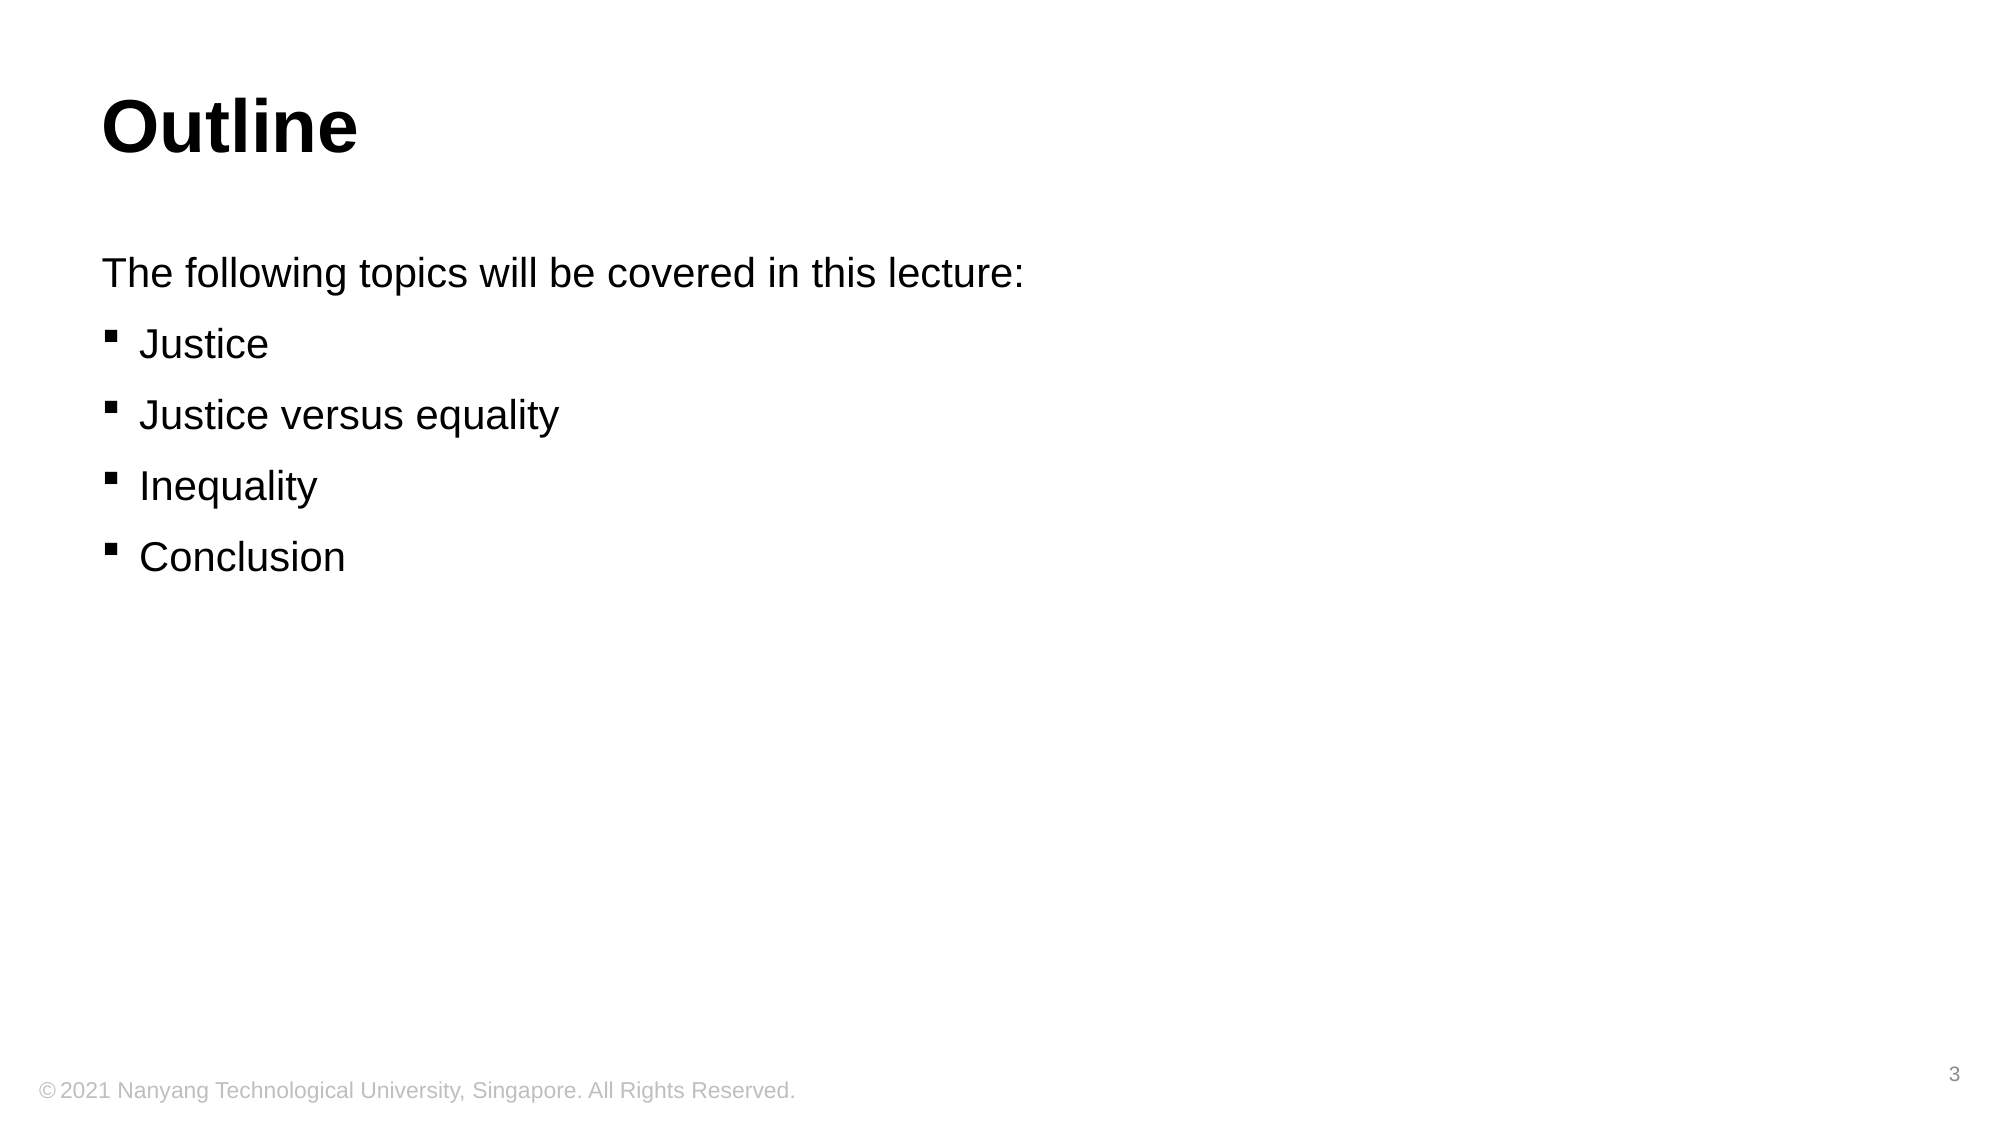

# Outline
The following topics will be covered in this lecture:
Justice
Justice versus equality
Inequality
Conclusion
3